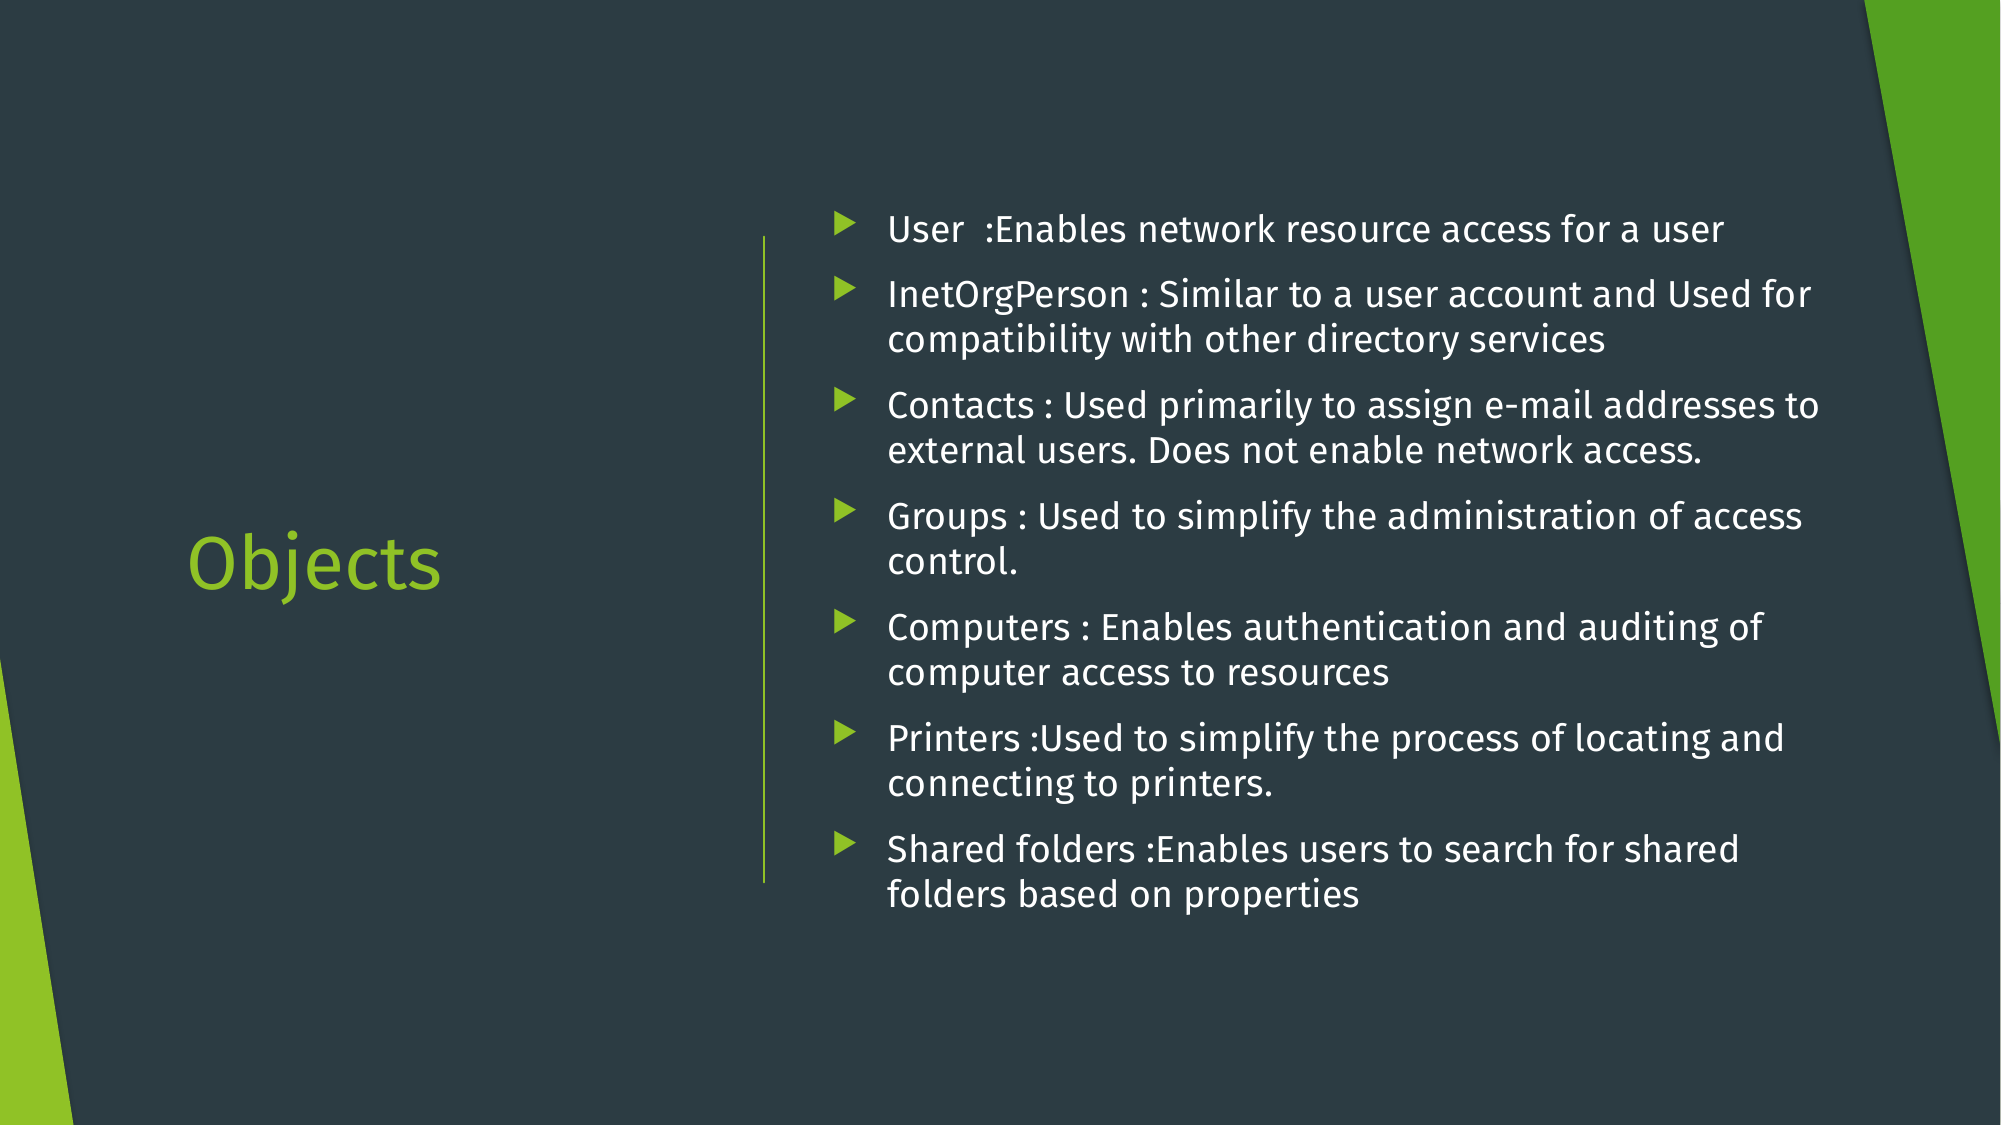

User  :Enables network resource access for a user
InetOrgPerson : Similar to a user account and Used for compatibility with other directory services
Contacts : Used primarily to assign e-mail addresses to external users. Does not enable network access.
Groups : Used to simplify the administration of access control.
Computers : Enables authentication and auditing of computer access to resources
Printers :Used to simplify the process of locating and connecting to printers.
Shared folders :Enables users to search for shared folders based on properties
# Objects

@soheilsec
19